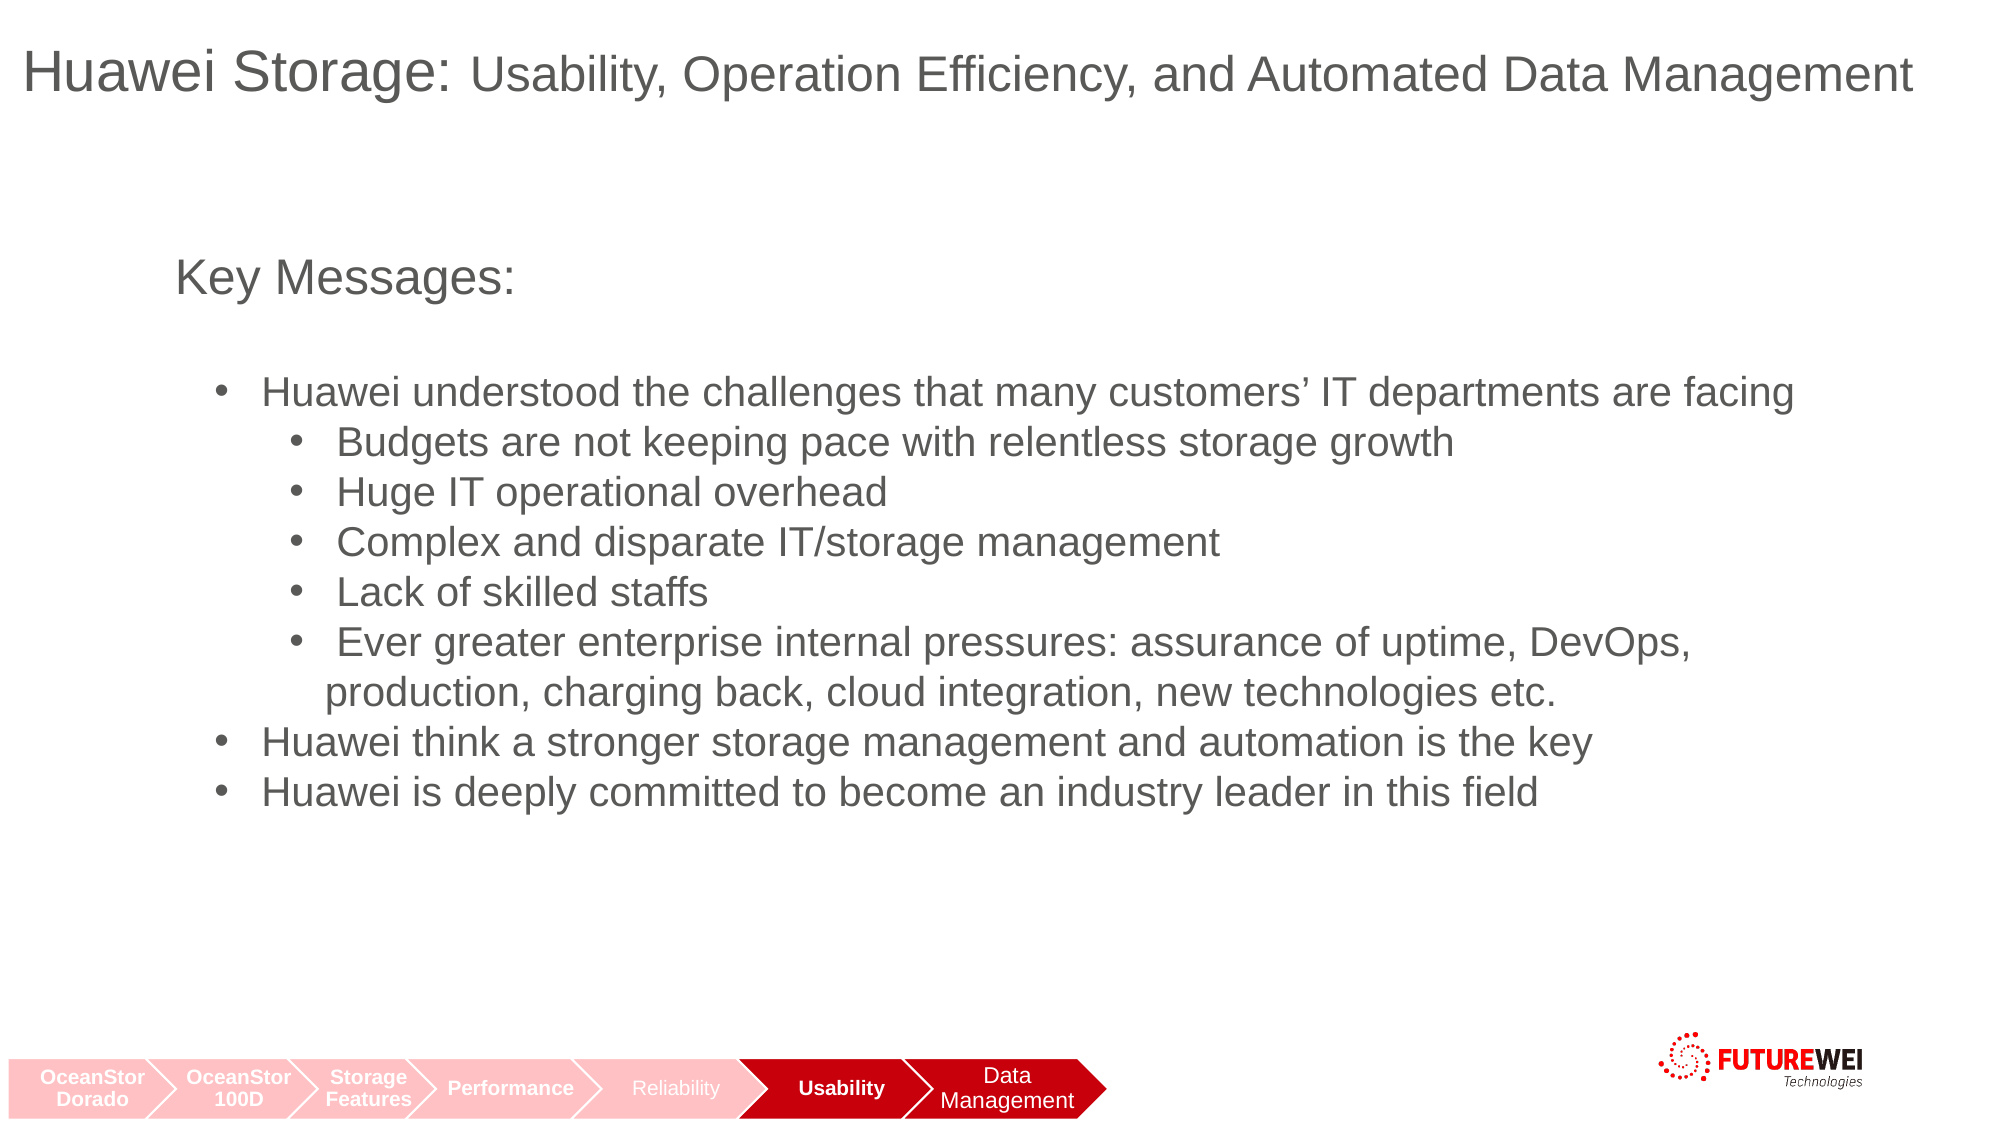

# Huawei Storage: Usability, Operation Efficiency, and Automated Data Management
Key Messages:​

 Huawei understood the challenges that many customers’ IT departments are facing
 Budgets are not keeping pace with relentless storage growth
 Huge IT operational overhead
 Complex and disparate IT/storage management
 Lack of skilled staffs
 Ever greater enterprise internal pressures: assurance of uptime, DevOps, production, charging back, cloud integration, new technologies etc.
 Huawei think a stronger storage management and automation is the key​
 Huawei is deeply committed to become an industry leader in this field​​
OceanStor Dorado
OceanStor 100D
Storage Features
Performance
Reliability
Usability
Data Management